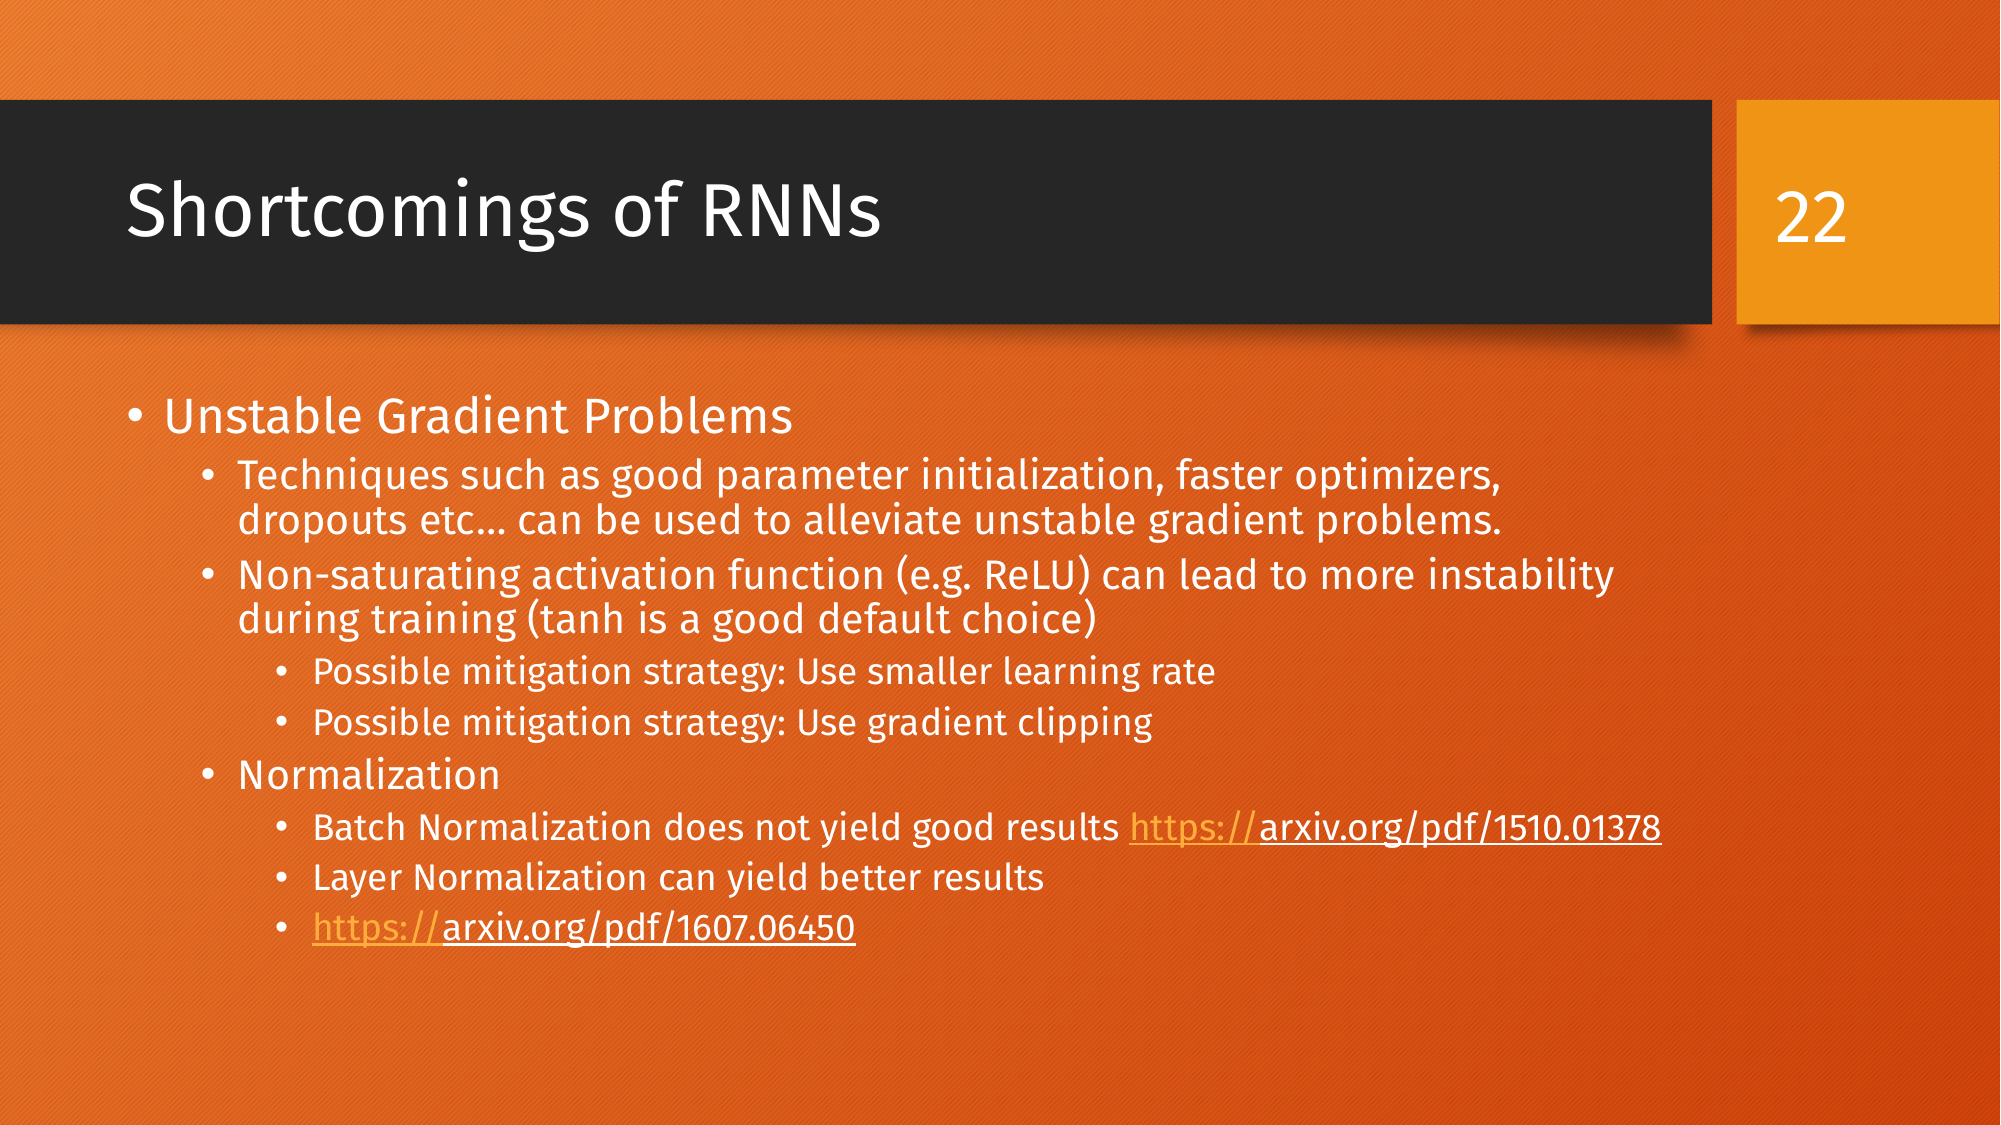

22
# Shortcomings of RNNs
Unstable Gradient Problems
Techniques such as good parameter initialization, faster optimizers, dropouts etc… can be used to alleviate unstable gradient problems.
Non-saturating activation function (e.g. ReLU) can lead to more instability during training (tanh is a good default choice)
Possible mitigation strategy: Use smaller learning rate
Possible mitigation strategy: Use gradient clipping
Normalization
Batch Normalization does not yield good results https://arxiv.org/pdf/1510.01378
Layer Normalization can yield better results
https://arxiv.org/pdf/1607.06450